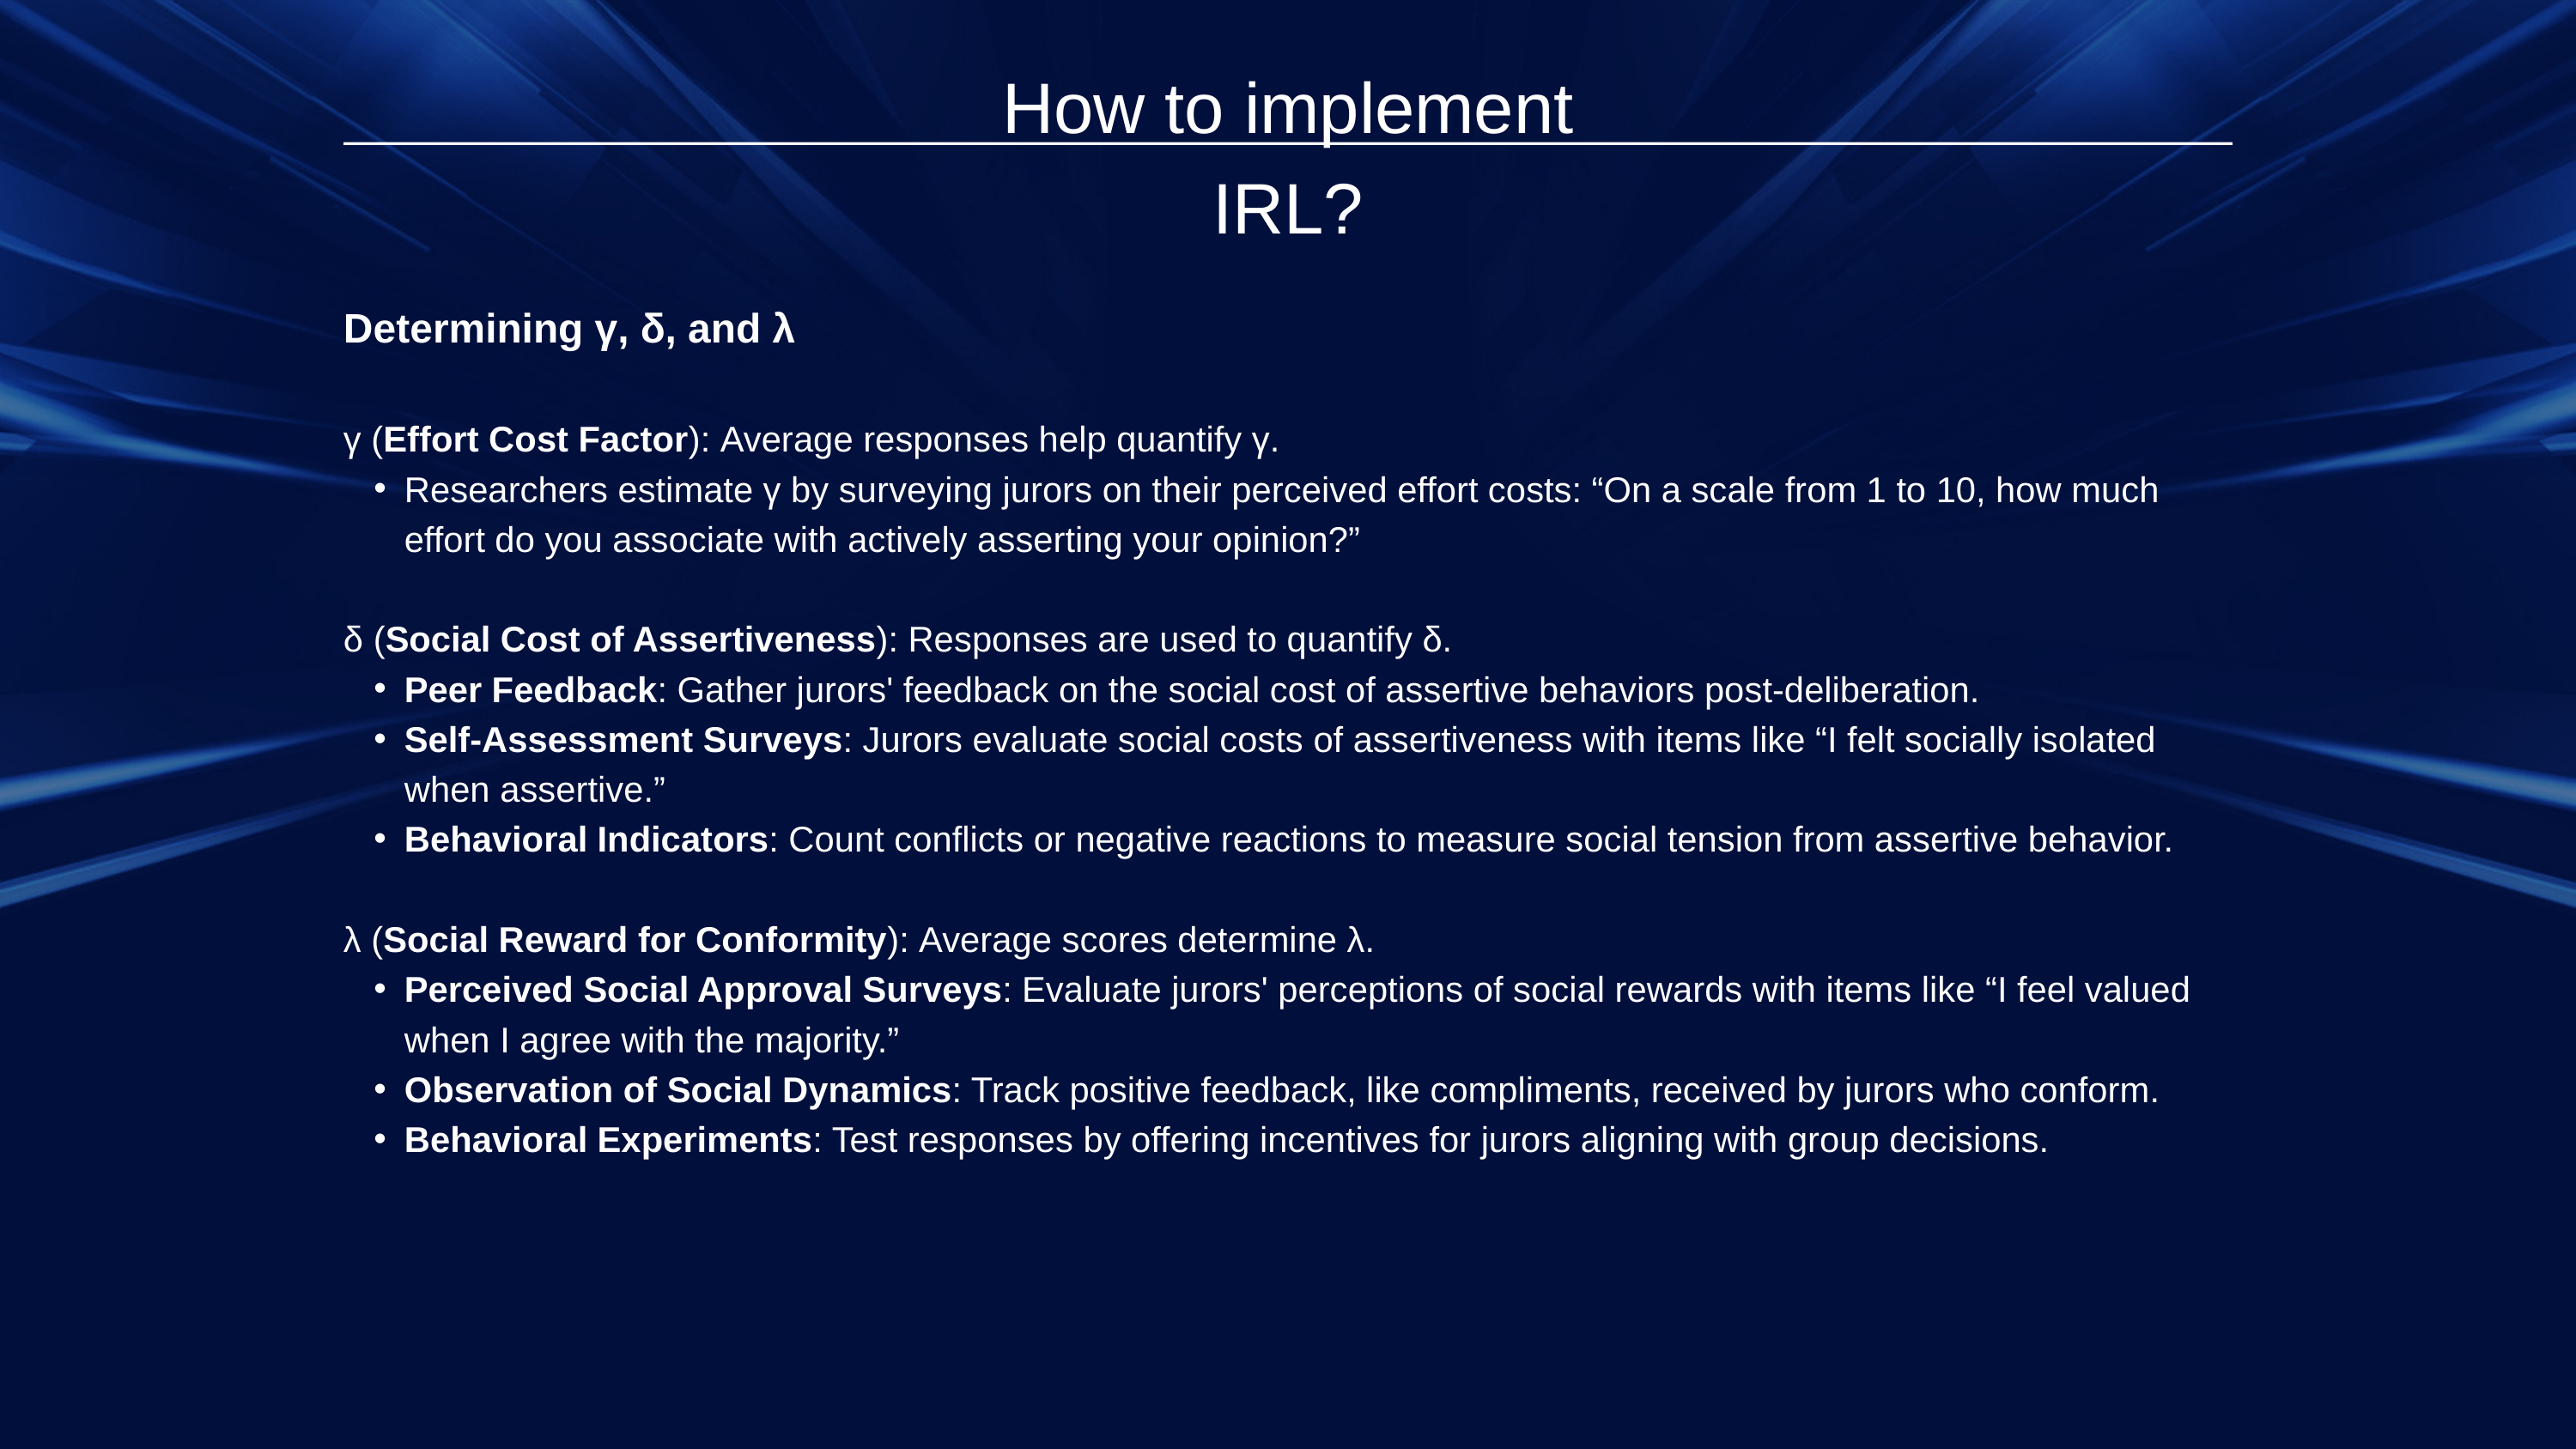

How to implement IRL?

Determining γ, δ, and λ
γ (Effort Cost Factor): Average responses help quantify γ.
Researchers estimate γ by surveying jurors on their perceived effort costs: “On a scale from 1 to 10, how much effort do you associate with actively asserting your opinion?”

δ (Social Cost of Assertiveness): Responses are used to quantify δ.
Peer Feedback: Gather jurors' feedback on the social cost of assertive behaviors post-deliberation.
Self-Assessment Surveys: Jurors evaluate social costs of assertiveness with items like “I felt socially isolated when assertive.”
Behavioral Indicators: Count conflicts or negative reactions to measure social tension from assertive behavior.

λ (Social Reward for Conformity): Average scores determine λ.
Perceived Social Approval Surveys: Evaluate jurors' perceptions of social rewards with items like “I feel valued when I agree with the majority.”
Observation of Social Dynamics: Track positive feedback, like compliments, received by jurors who conform.
Behavioral Experiments: Test responses by offering incentives for jurors aligning with group decisions.